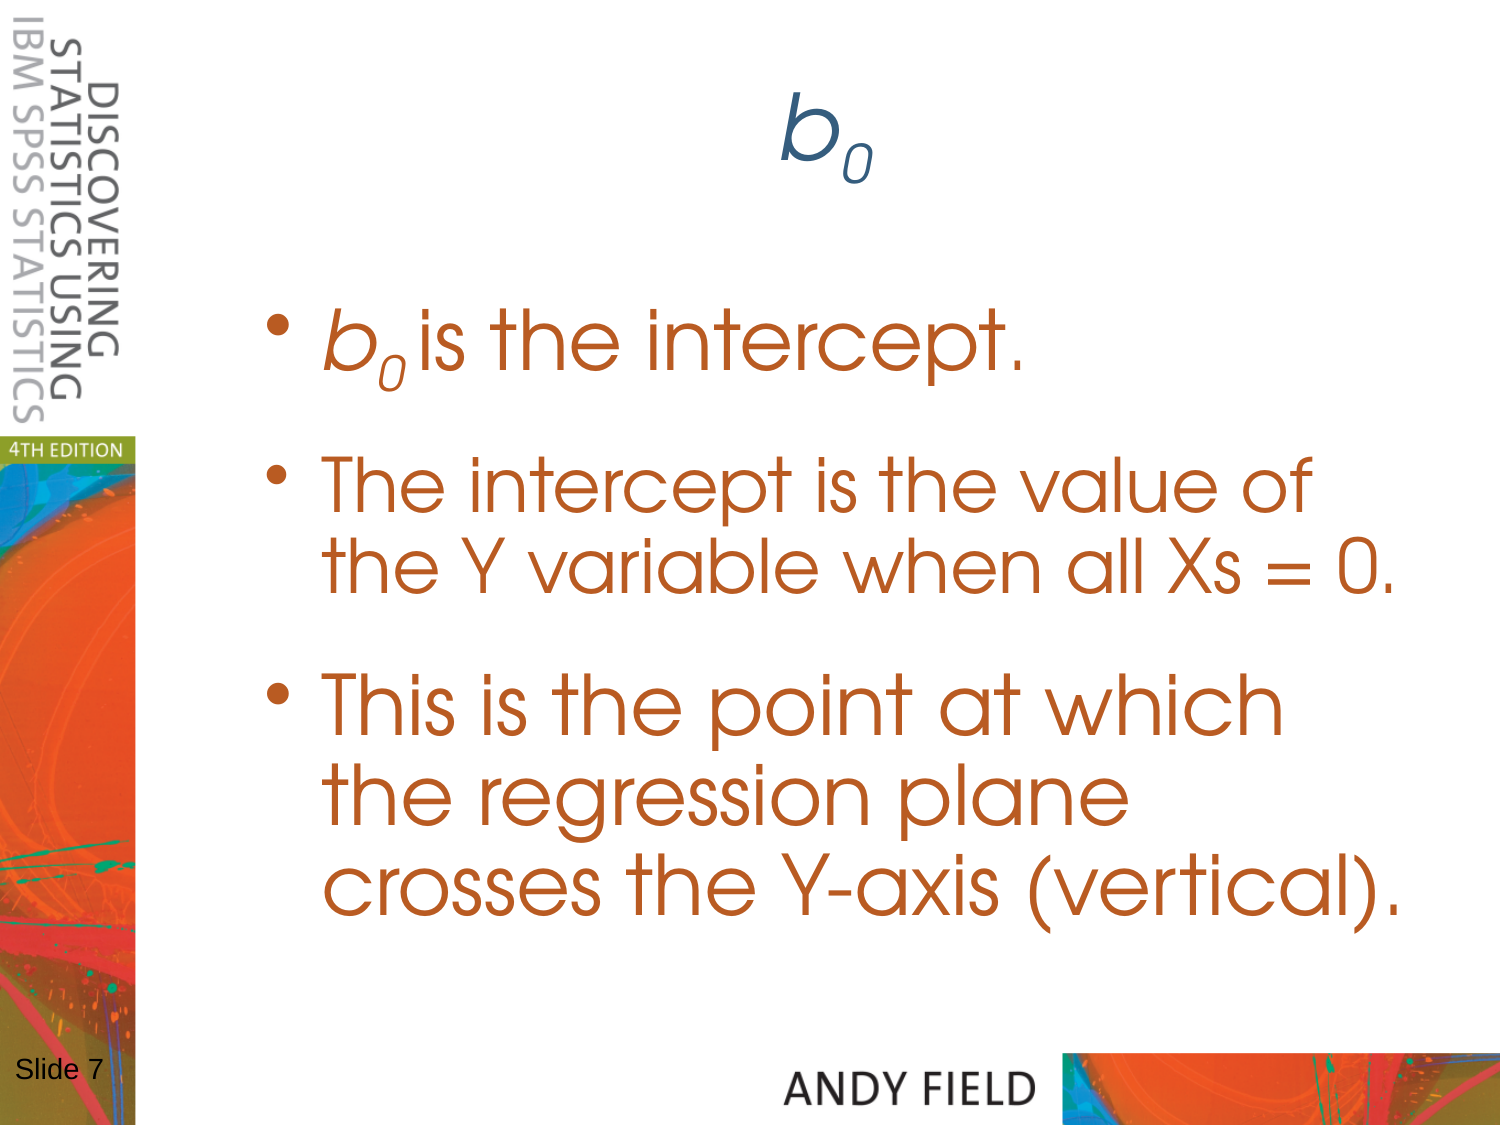

# b0
b0 is the intercept.
The intercept is the value of the Y variable when all Xs = 0.
This is the point at which the regression plane crosses the Y-axis (vertical).
Slide 7